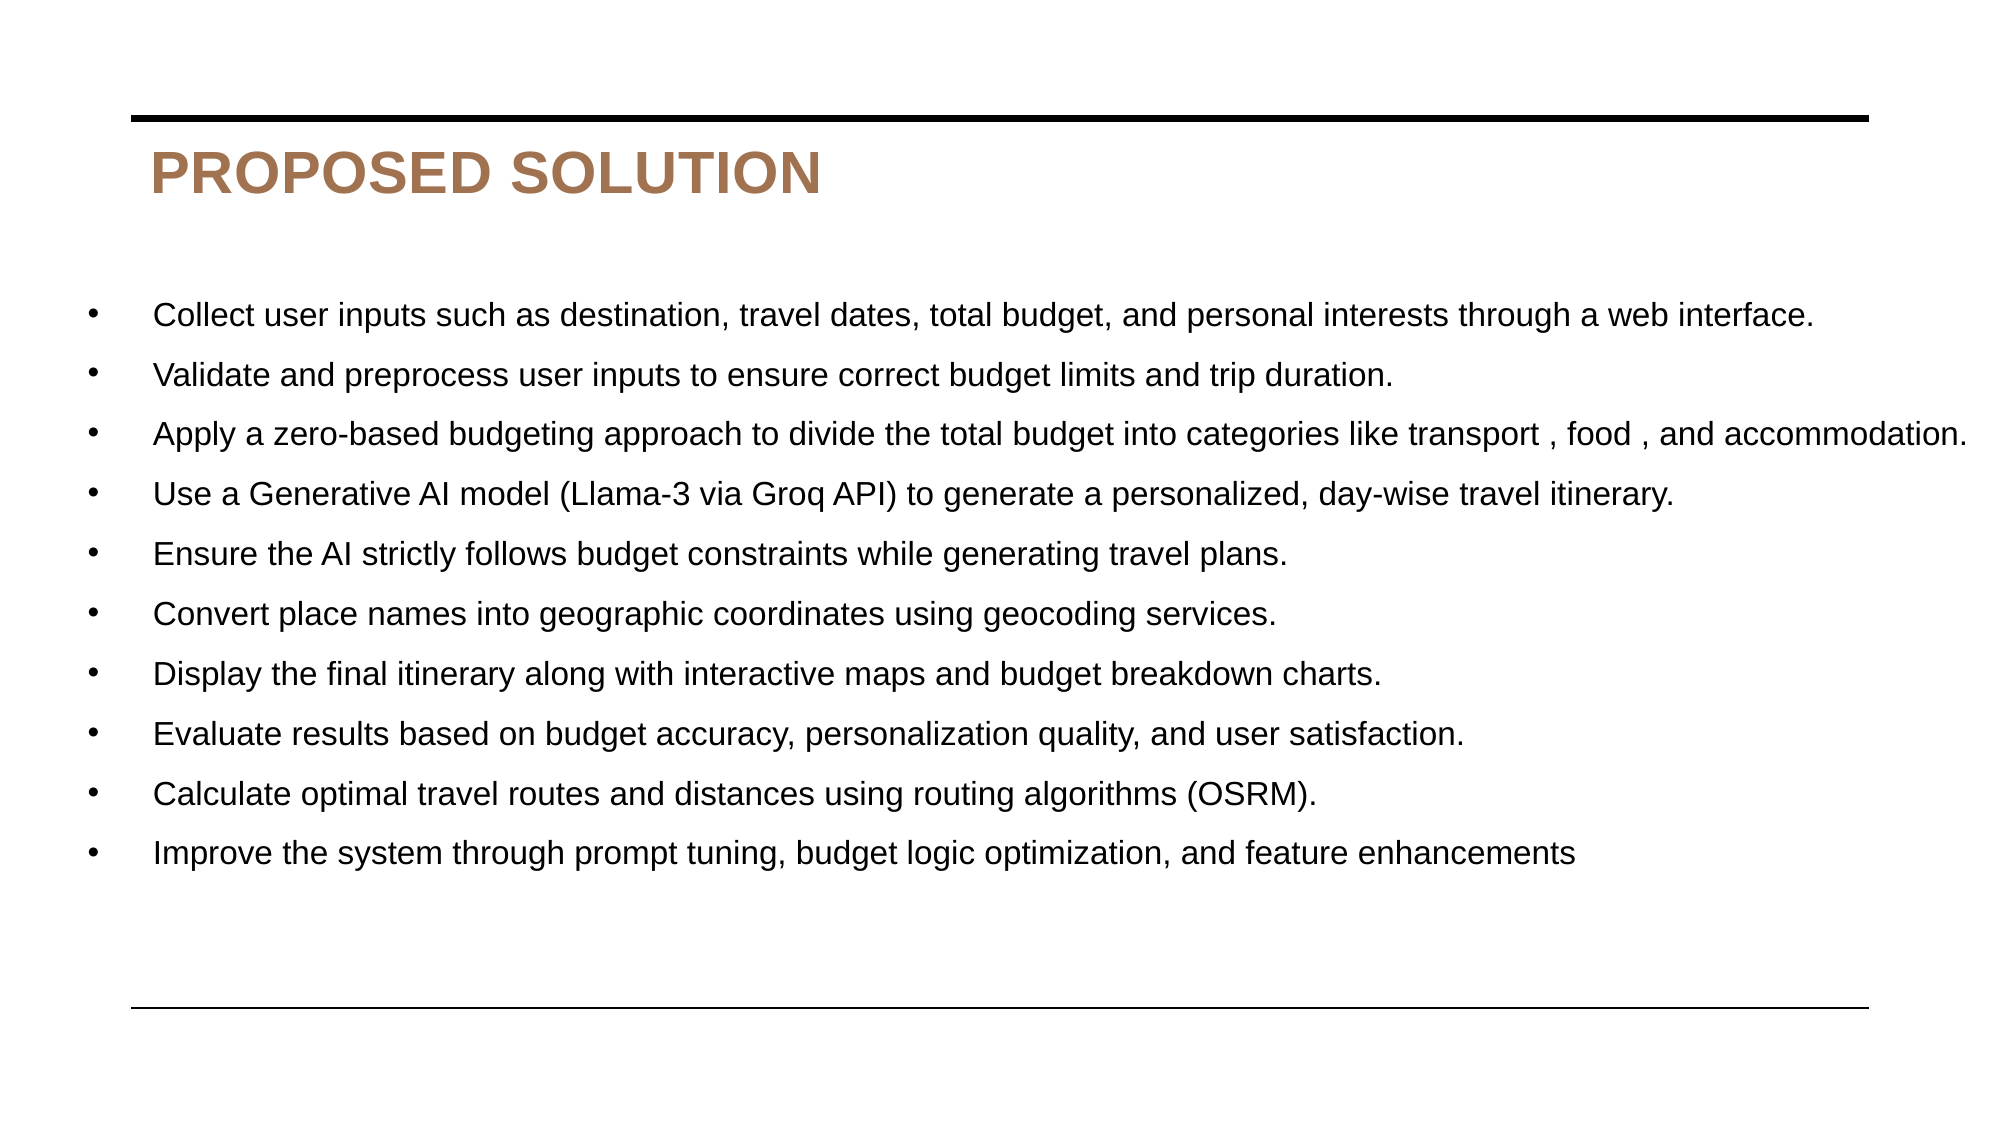

# Proposed Solution

 Collect user inputs such as destination, travel dates, total budget, and personal interests through a web interface.
 Validate and preprocess user inputs to ensure correct budget limits and trip duration.
 Apply a zero-based budgeting approach to divide the total budget into categories like transport , food , and accommodation.
 Use a Generative AI model (Llama-3 via Groq API) to generate a personalized, day-wise travel itinerary.
 Ensure the AI strictly follows budget constraints while generating travel plans.
 Convert place names into geographic coordinates using geocoding services.
 Display the final itinerary along with interactive maps and budget breakdown charts.
 Evaluate results based on budget accuracy, personalization quality, and user satisfaction.
 Calculate optimal travel routes and distances using routing algorithms (OSRM).
 Improve the system through prompt tuning, budget logic optimization, and feature enhancements